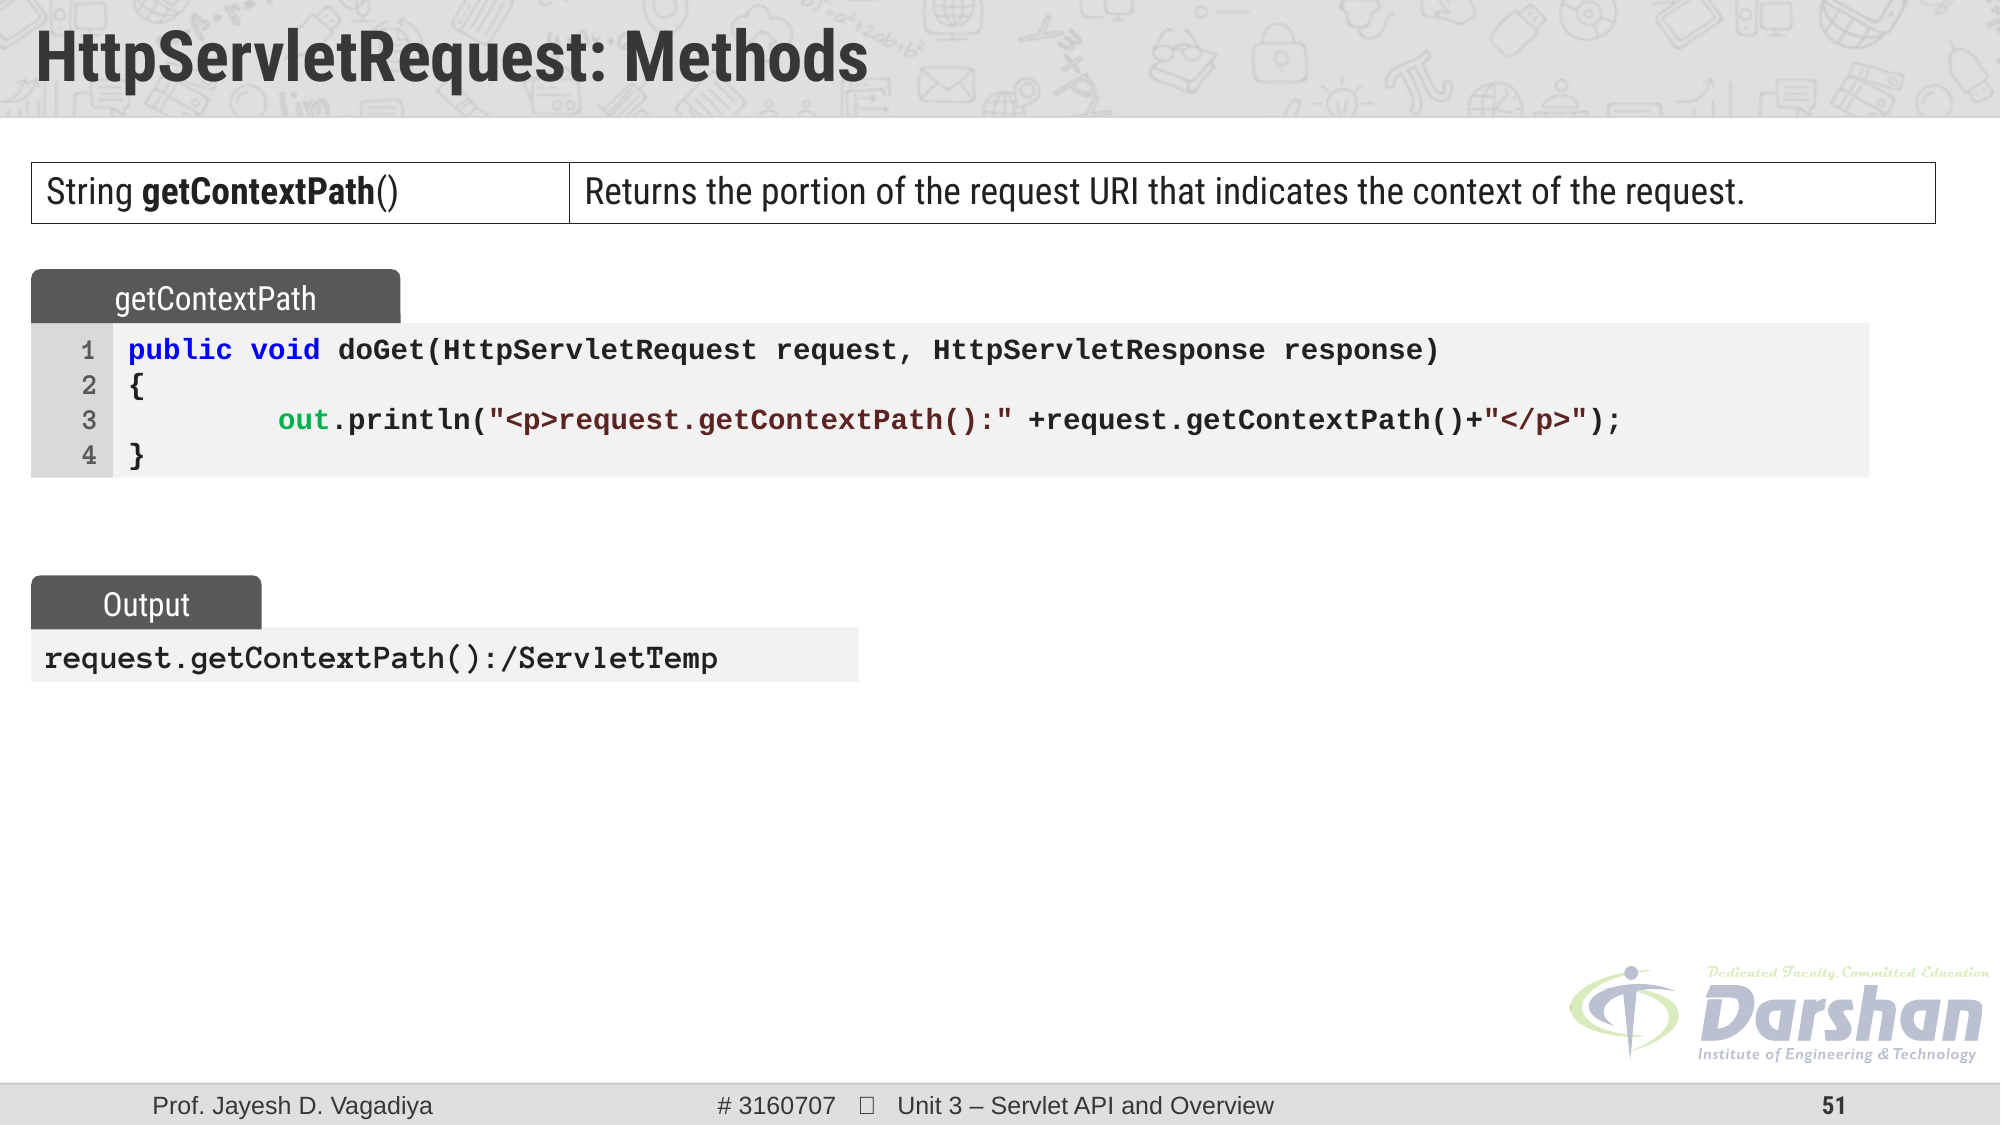

# HttpServletRequest: Methods
| String getContextPath() | Returns the portion of the request URI that indicates the context of the request. |
| --- | --- |
getContextPath
1
2
3
4
public void doGet(HttpServletRequest request, HttpServletResponse response)
{
	out.println("<p>request.getContextPath():"	+request.getContextPath()+"</p>");
}
Output
request.getContextPath():/ServletTemp